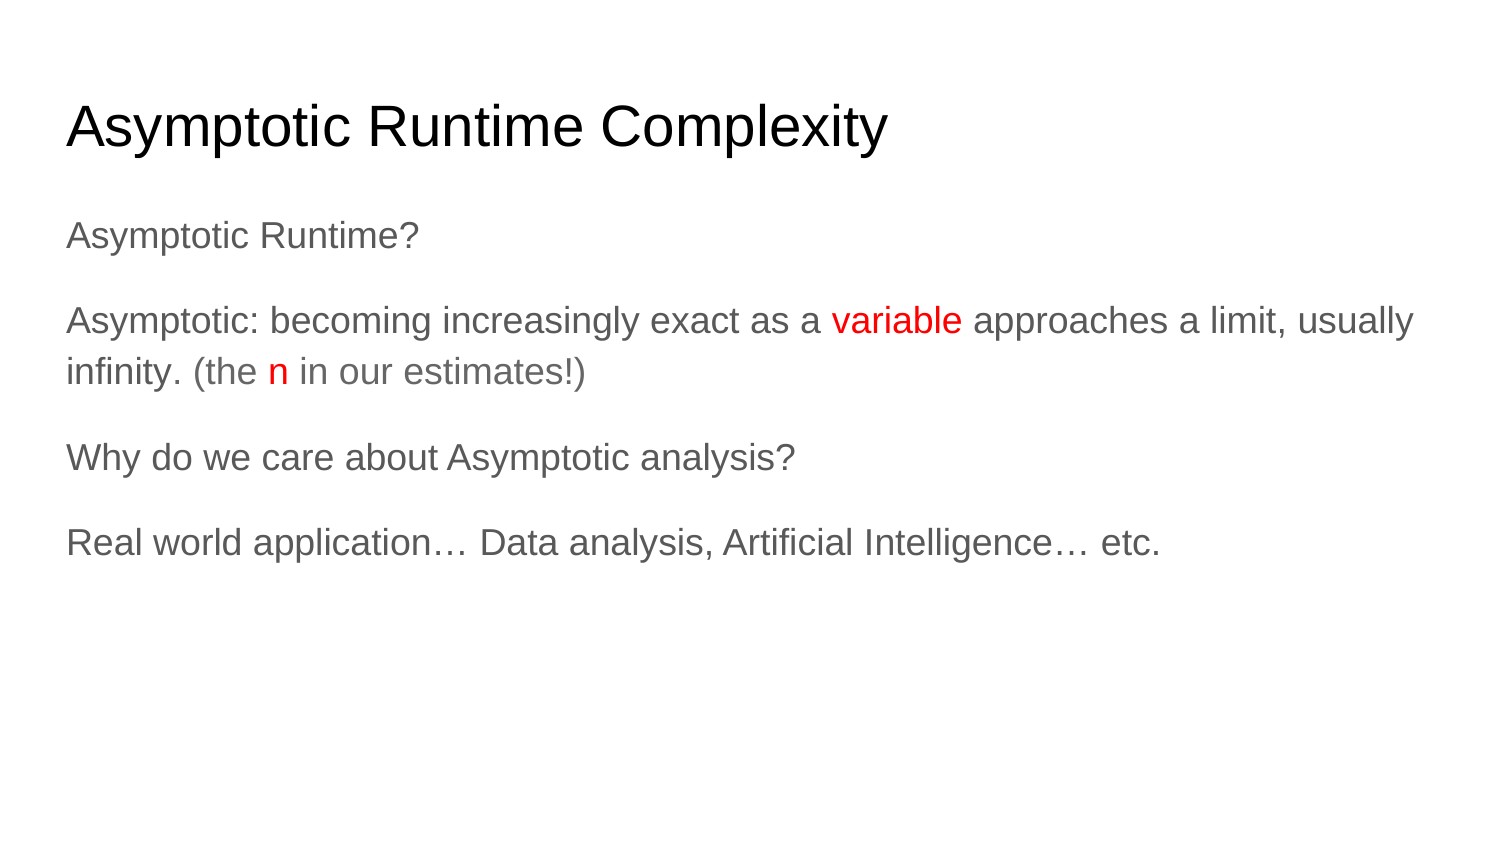

# Asymptotic Runtime Complexity
Asymptotic Runtime?
Asymptotic: becoming increasingly exact as a variable approaches a limit, usually infinity. (the n in our estimates!)
Why do we care about Asymptotic analysis?
Real world application… Data analysis, Artificial Intelligence… etc.